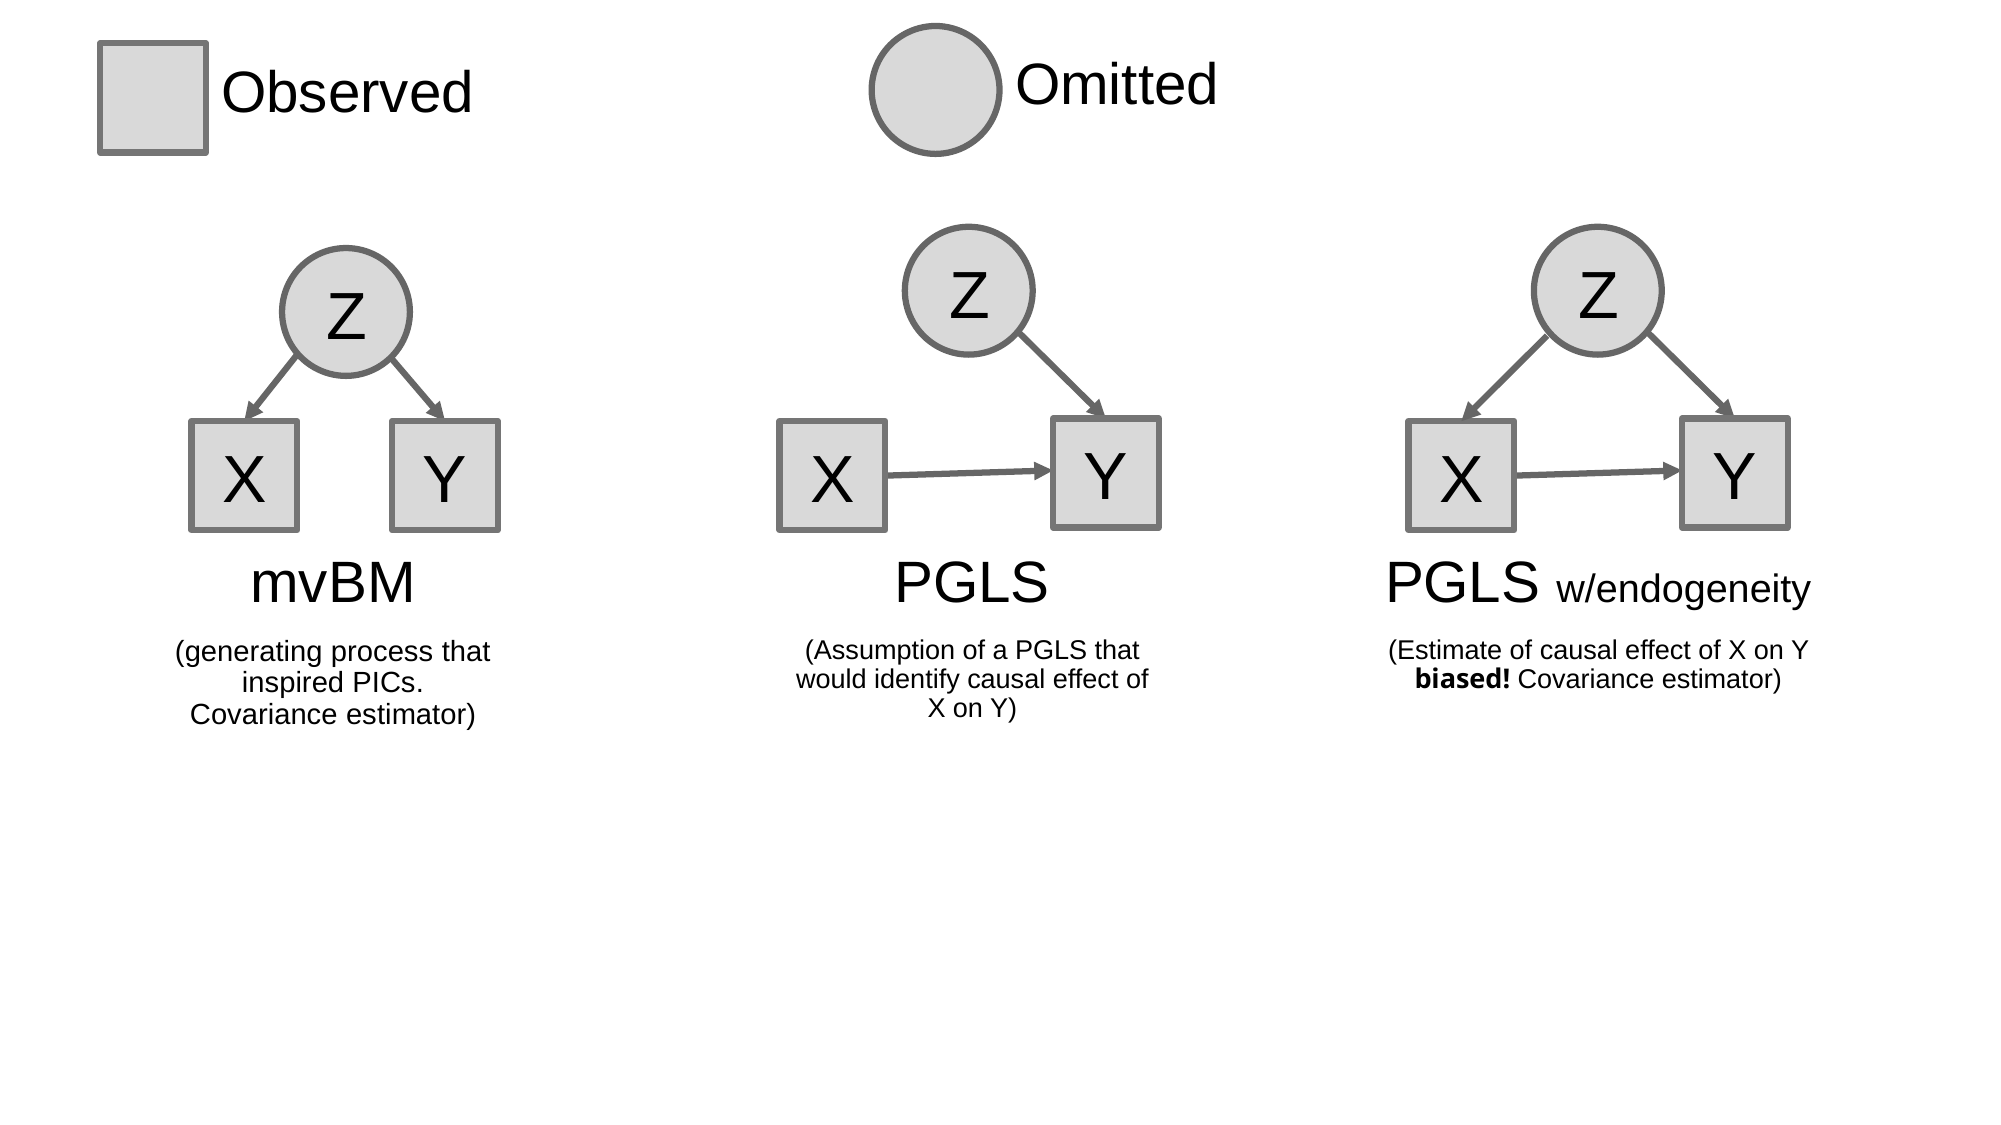

Omitted
Observed

Z

Z

Z
Y
Y
X
Y
X
X
mvBM
(generating process that inspired PICs. Covariance estimator)
PGLS
(Assumption of a PGLS that would identify causal effect of X on Y)
PGLS w/endogeneity
(Estimate of causal effect of X on Y biased! Covariance estimator)